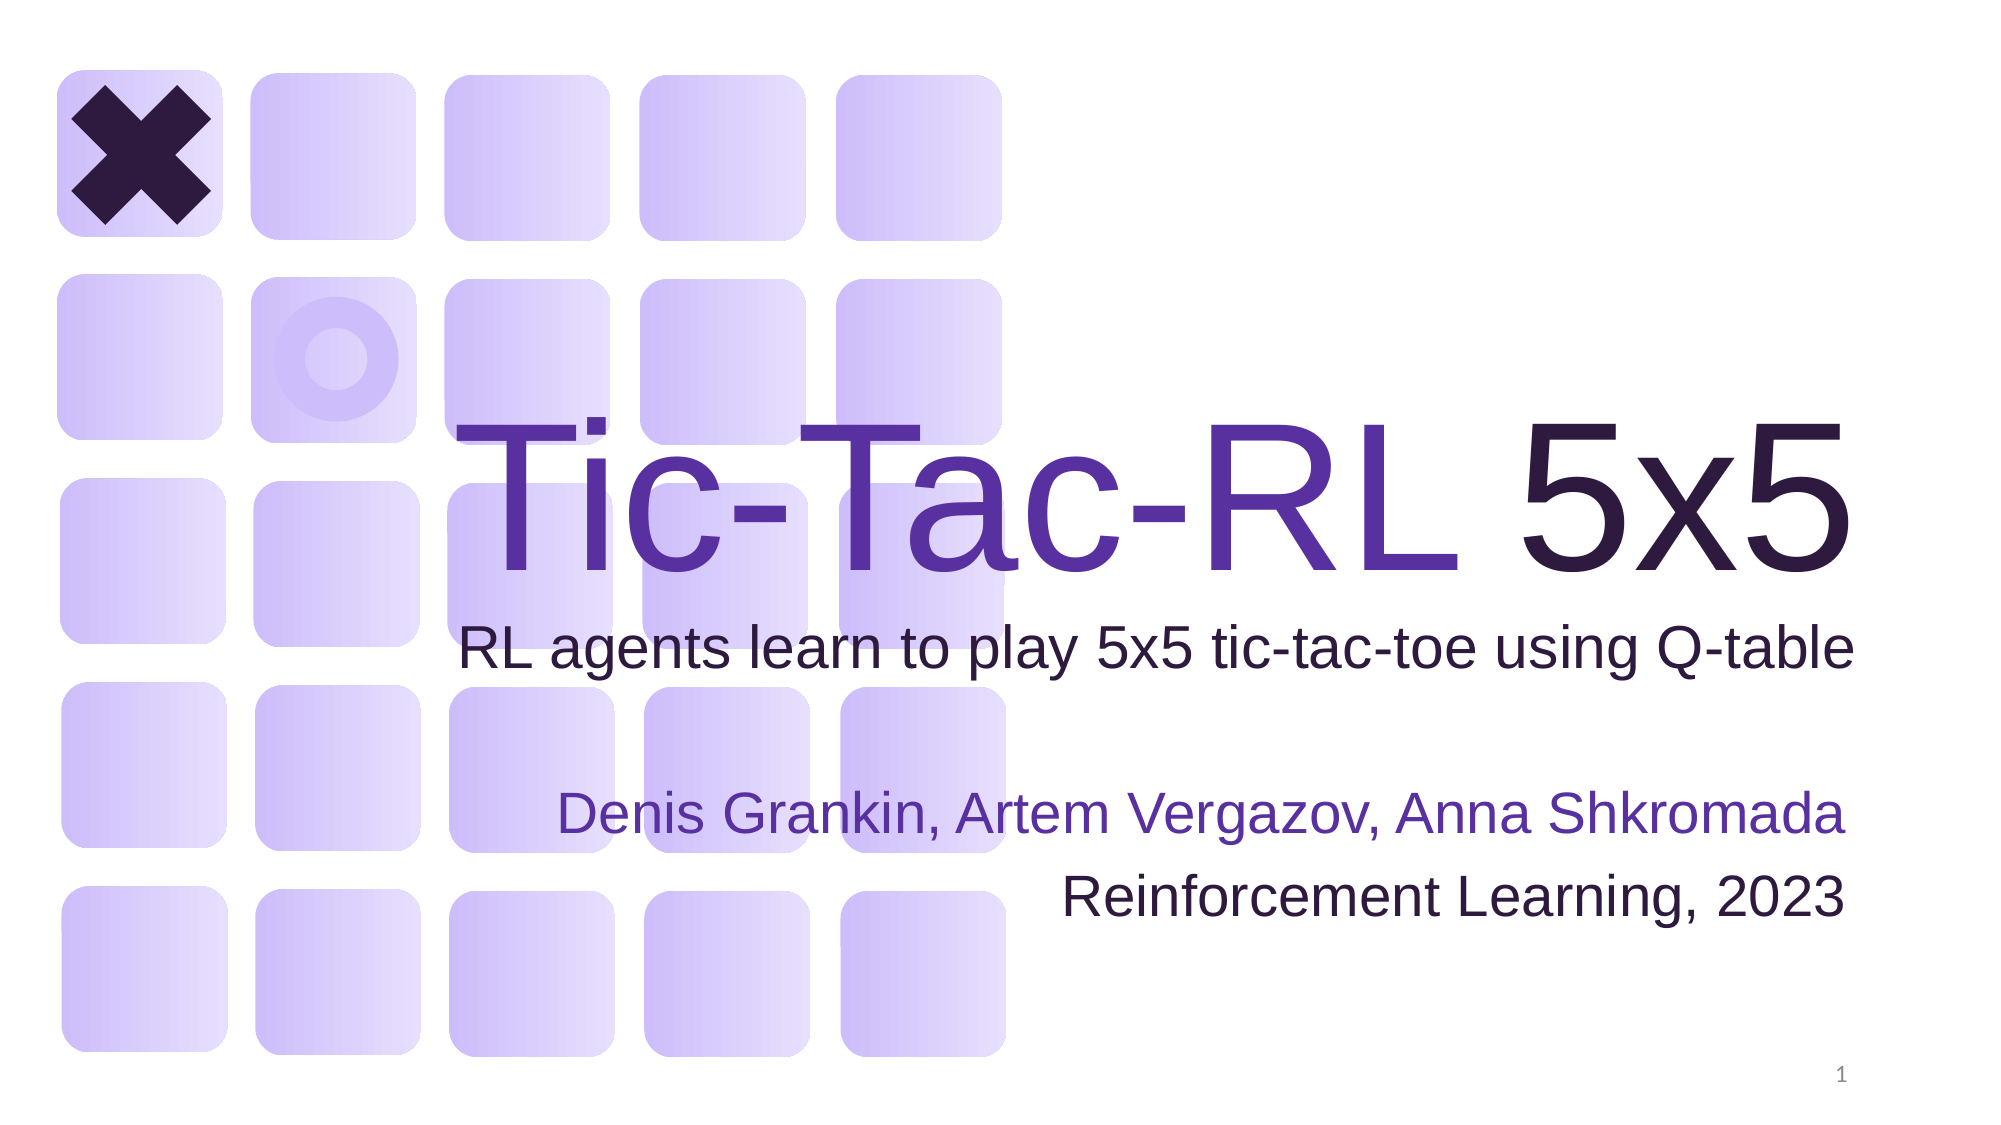

# Tic-Tac-RL 5x5 RL agents learn to play 5x5 tic-tac-toe using Q-table

Denis Grankin, Artem Vergazov, Anna Shkromada
Reinforcement Learning, 2023
1